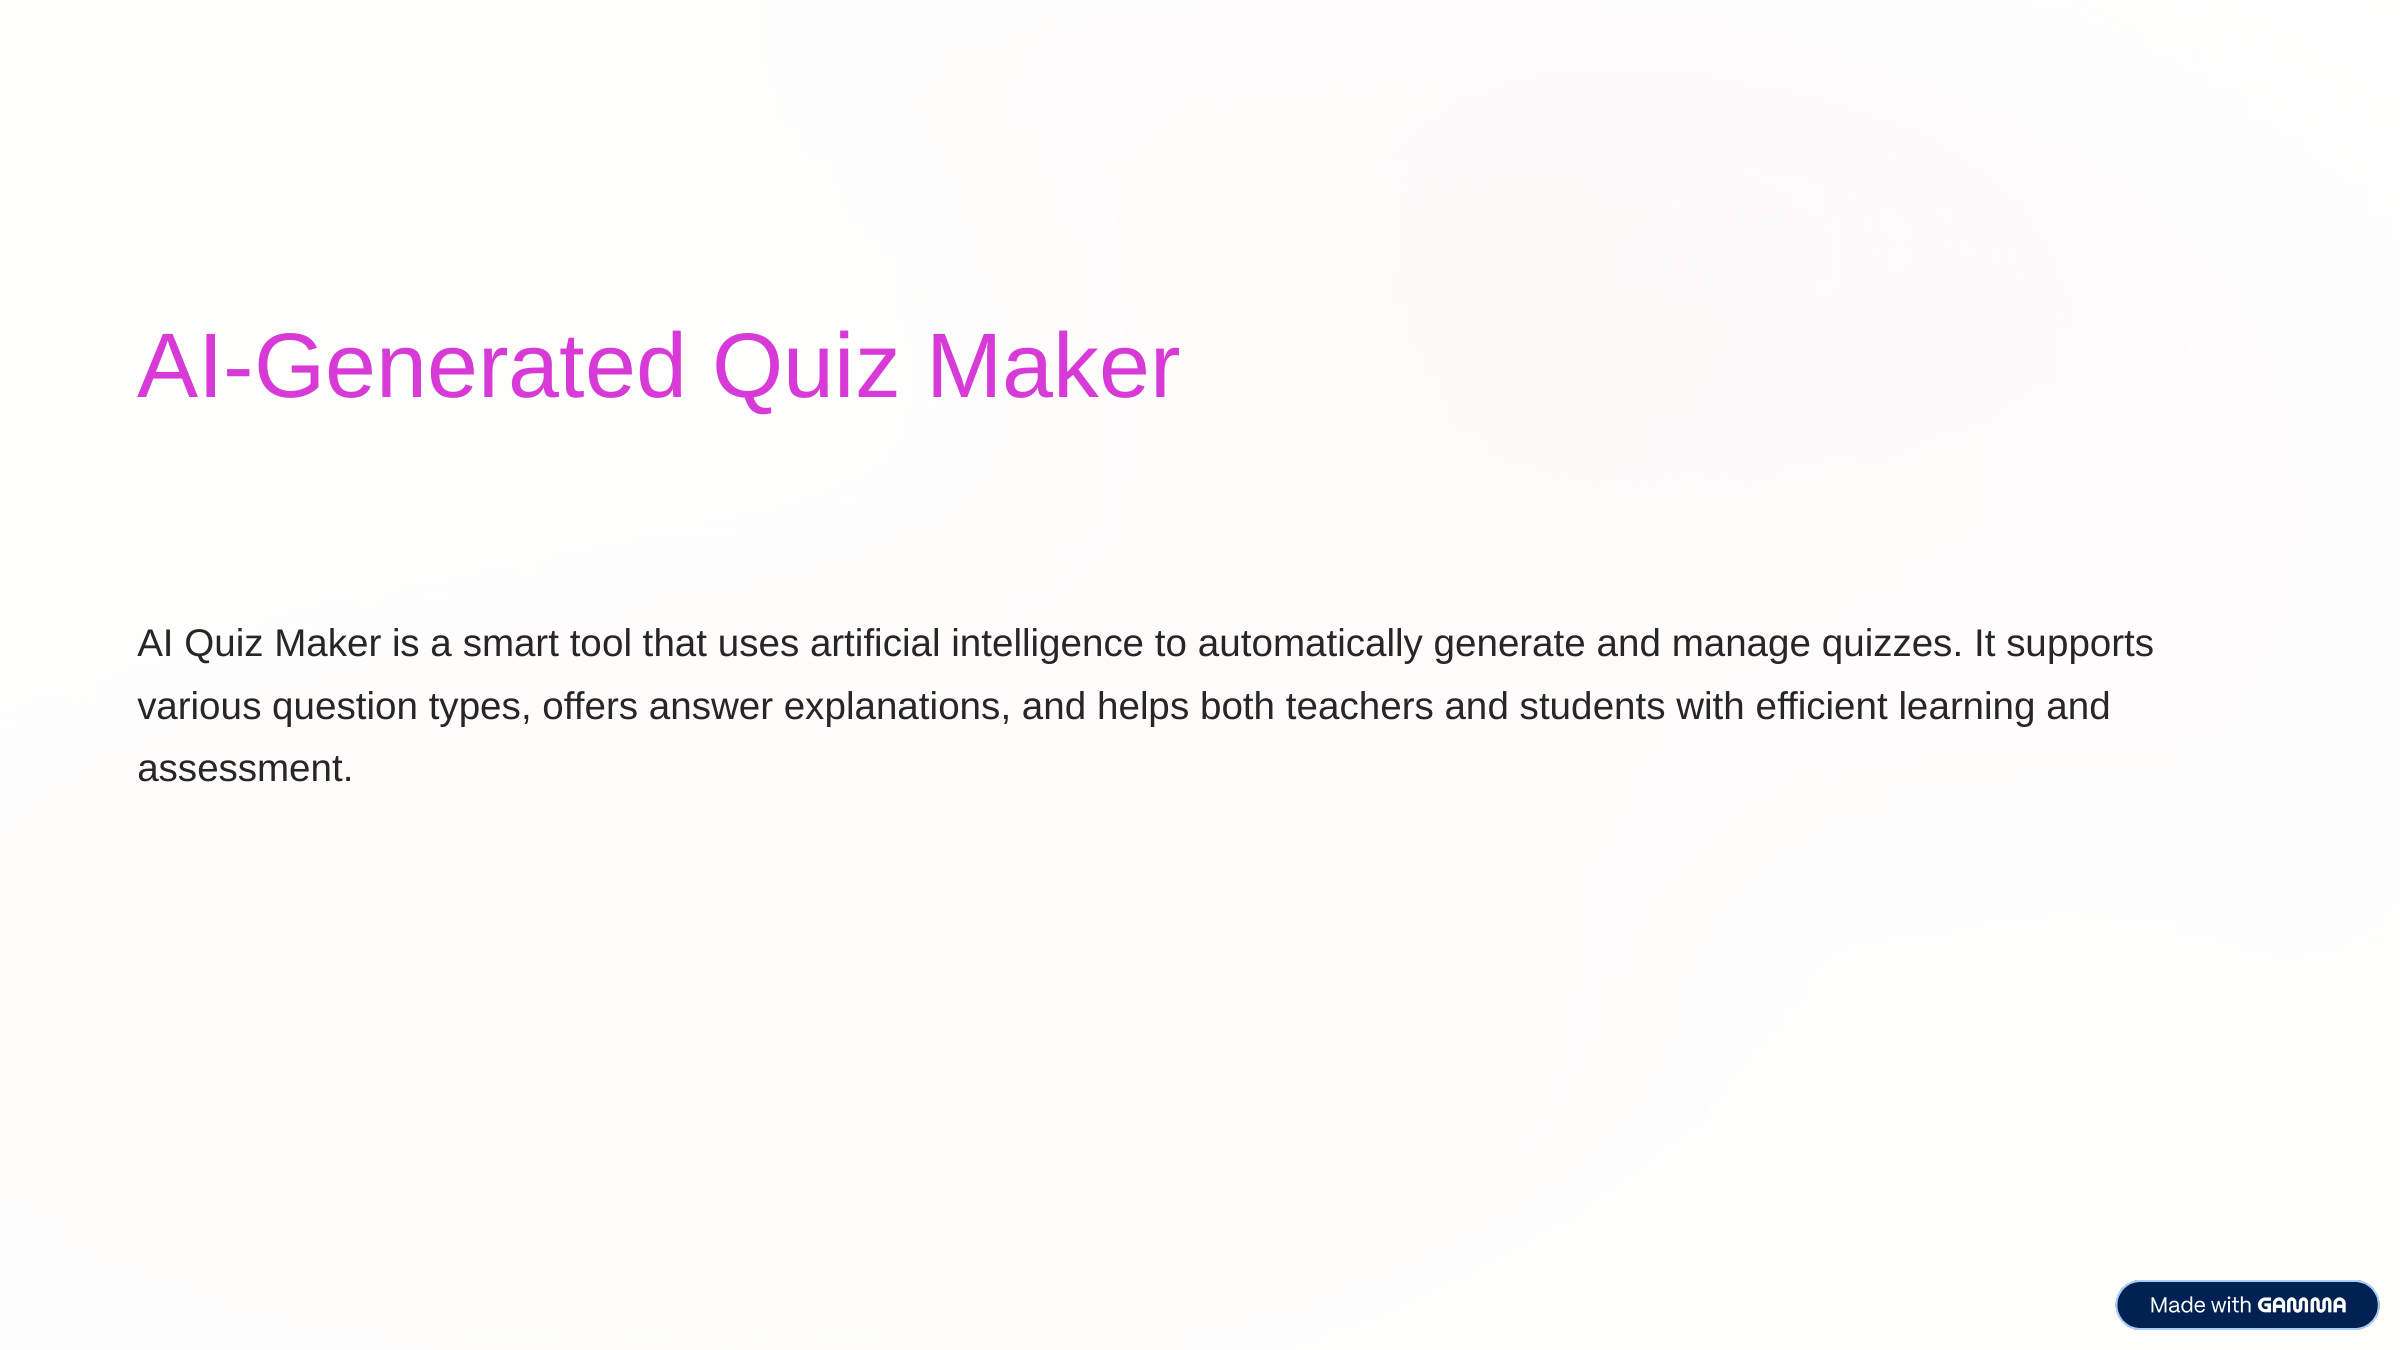

AI-Generated Quiz Maker

AI Quiz Maker is a smart tool that uses artificial intelligence to automatically generate and manage quizzes. It supports various question types, offers answer explanations, and helps both teachers and students with efficient learning and assessment.